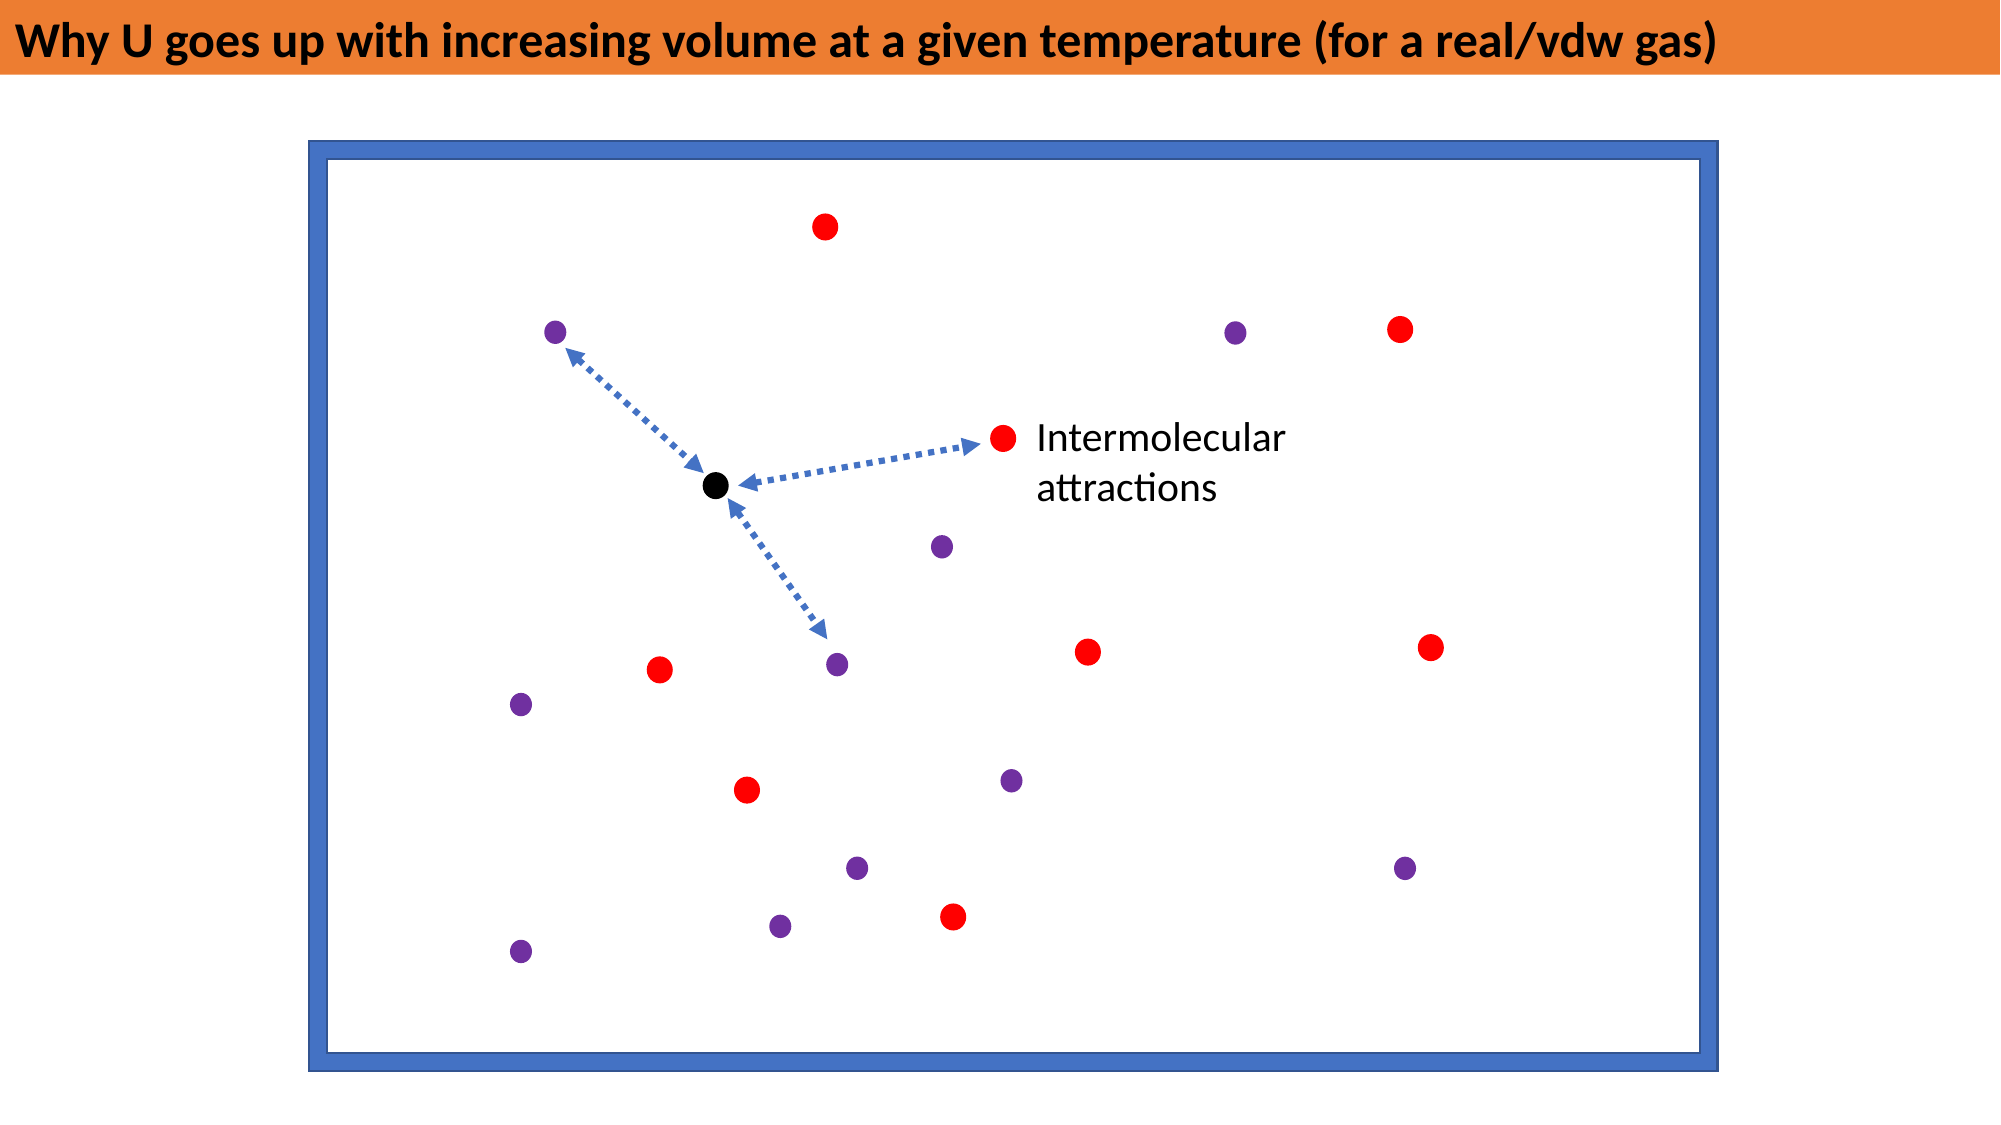

Why U goes up with increasing volume at a given temperature (for a real/vdw gas)

Intermolecular attractions